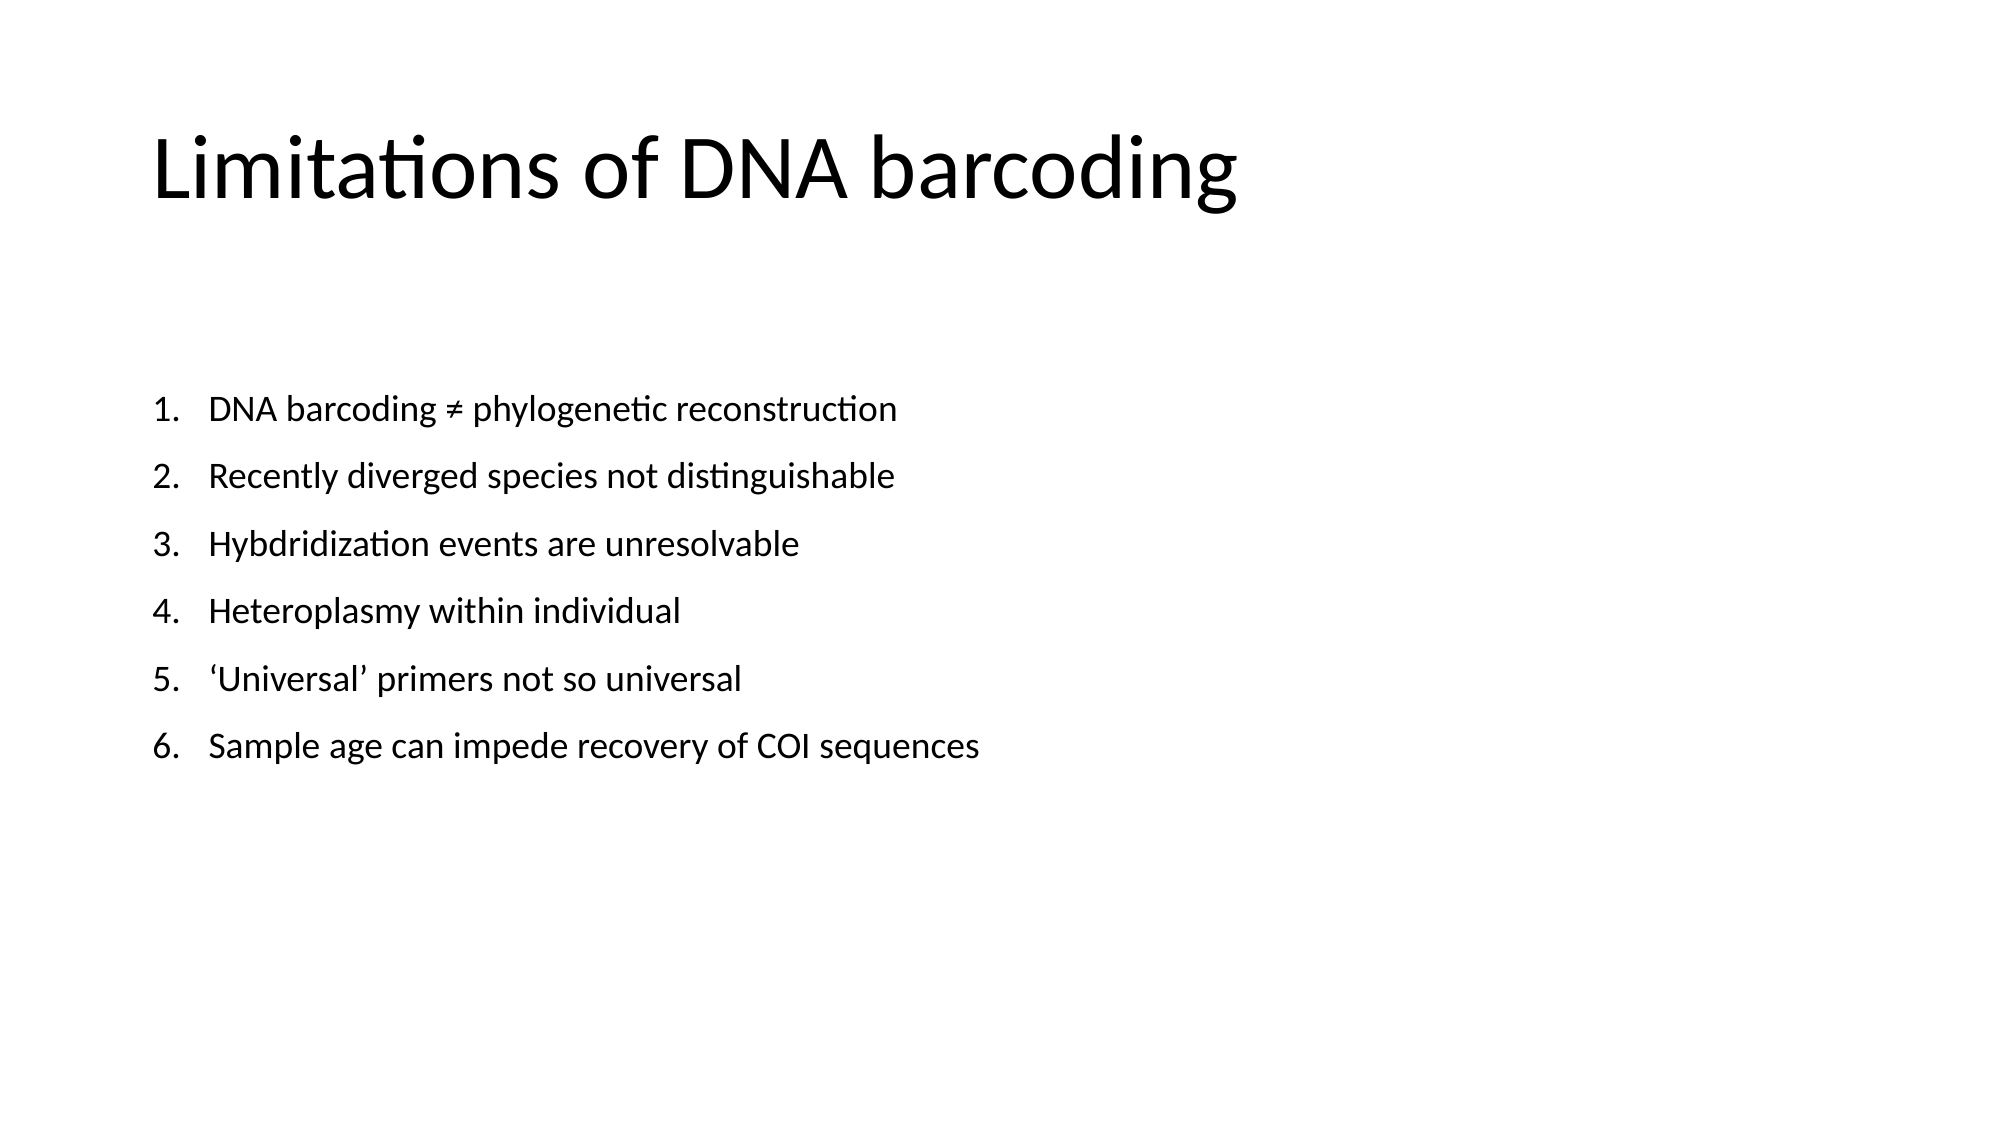

# Limitations of DNA barcoding
DNA barcoding ≠ phylogenetic reconstruction
Recently diverged species not distinguishable
Hybdridization events are unresolvable
Heteroplasmy within individual
‘Universal’ primers not so universal
Sample age can impede recovery of COI sequences